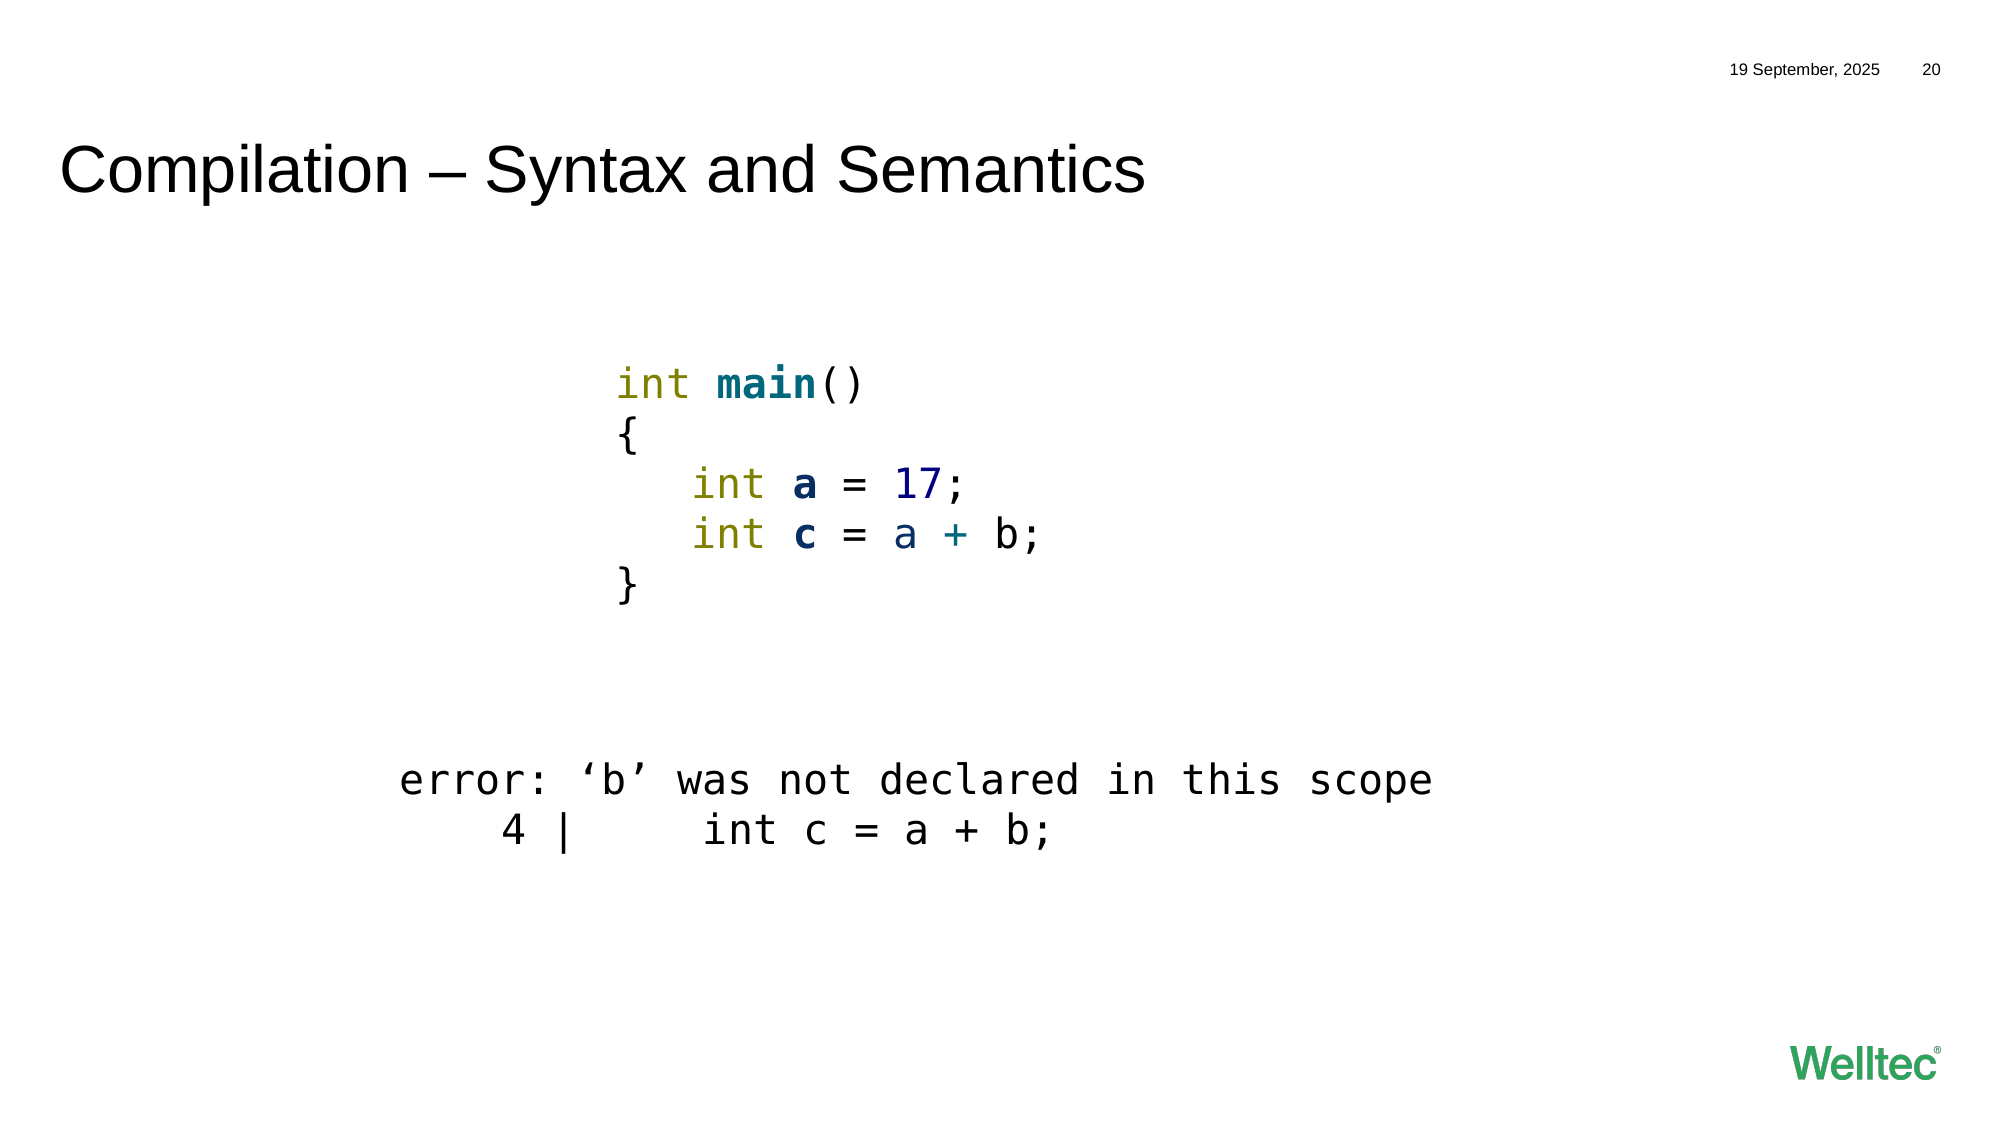

19 September, 2025
20
# Compilation – Syntax and Semantics

int main()
{
   int a = 17;
   int c = a + b;
}
error: ‘b’ was not declared in this scope
    4 |     int c = a + b;